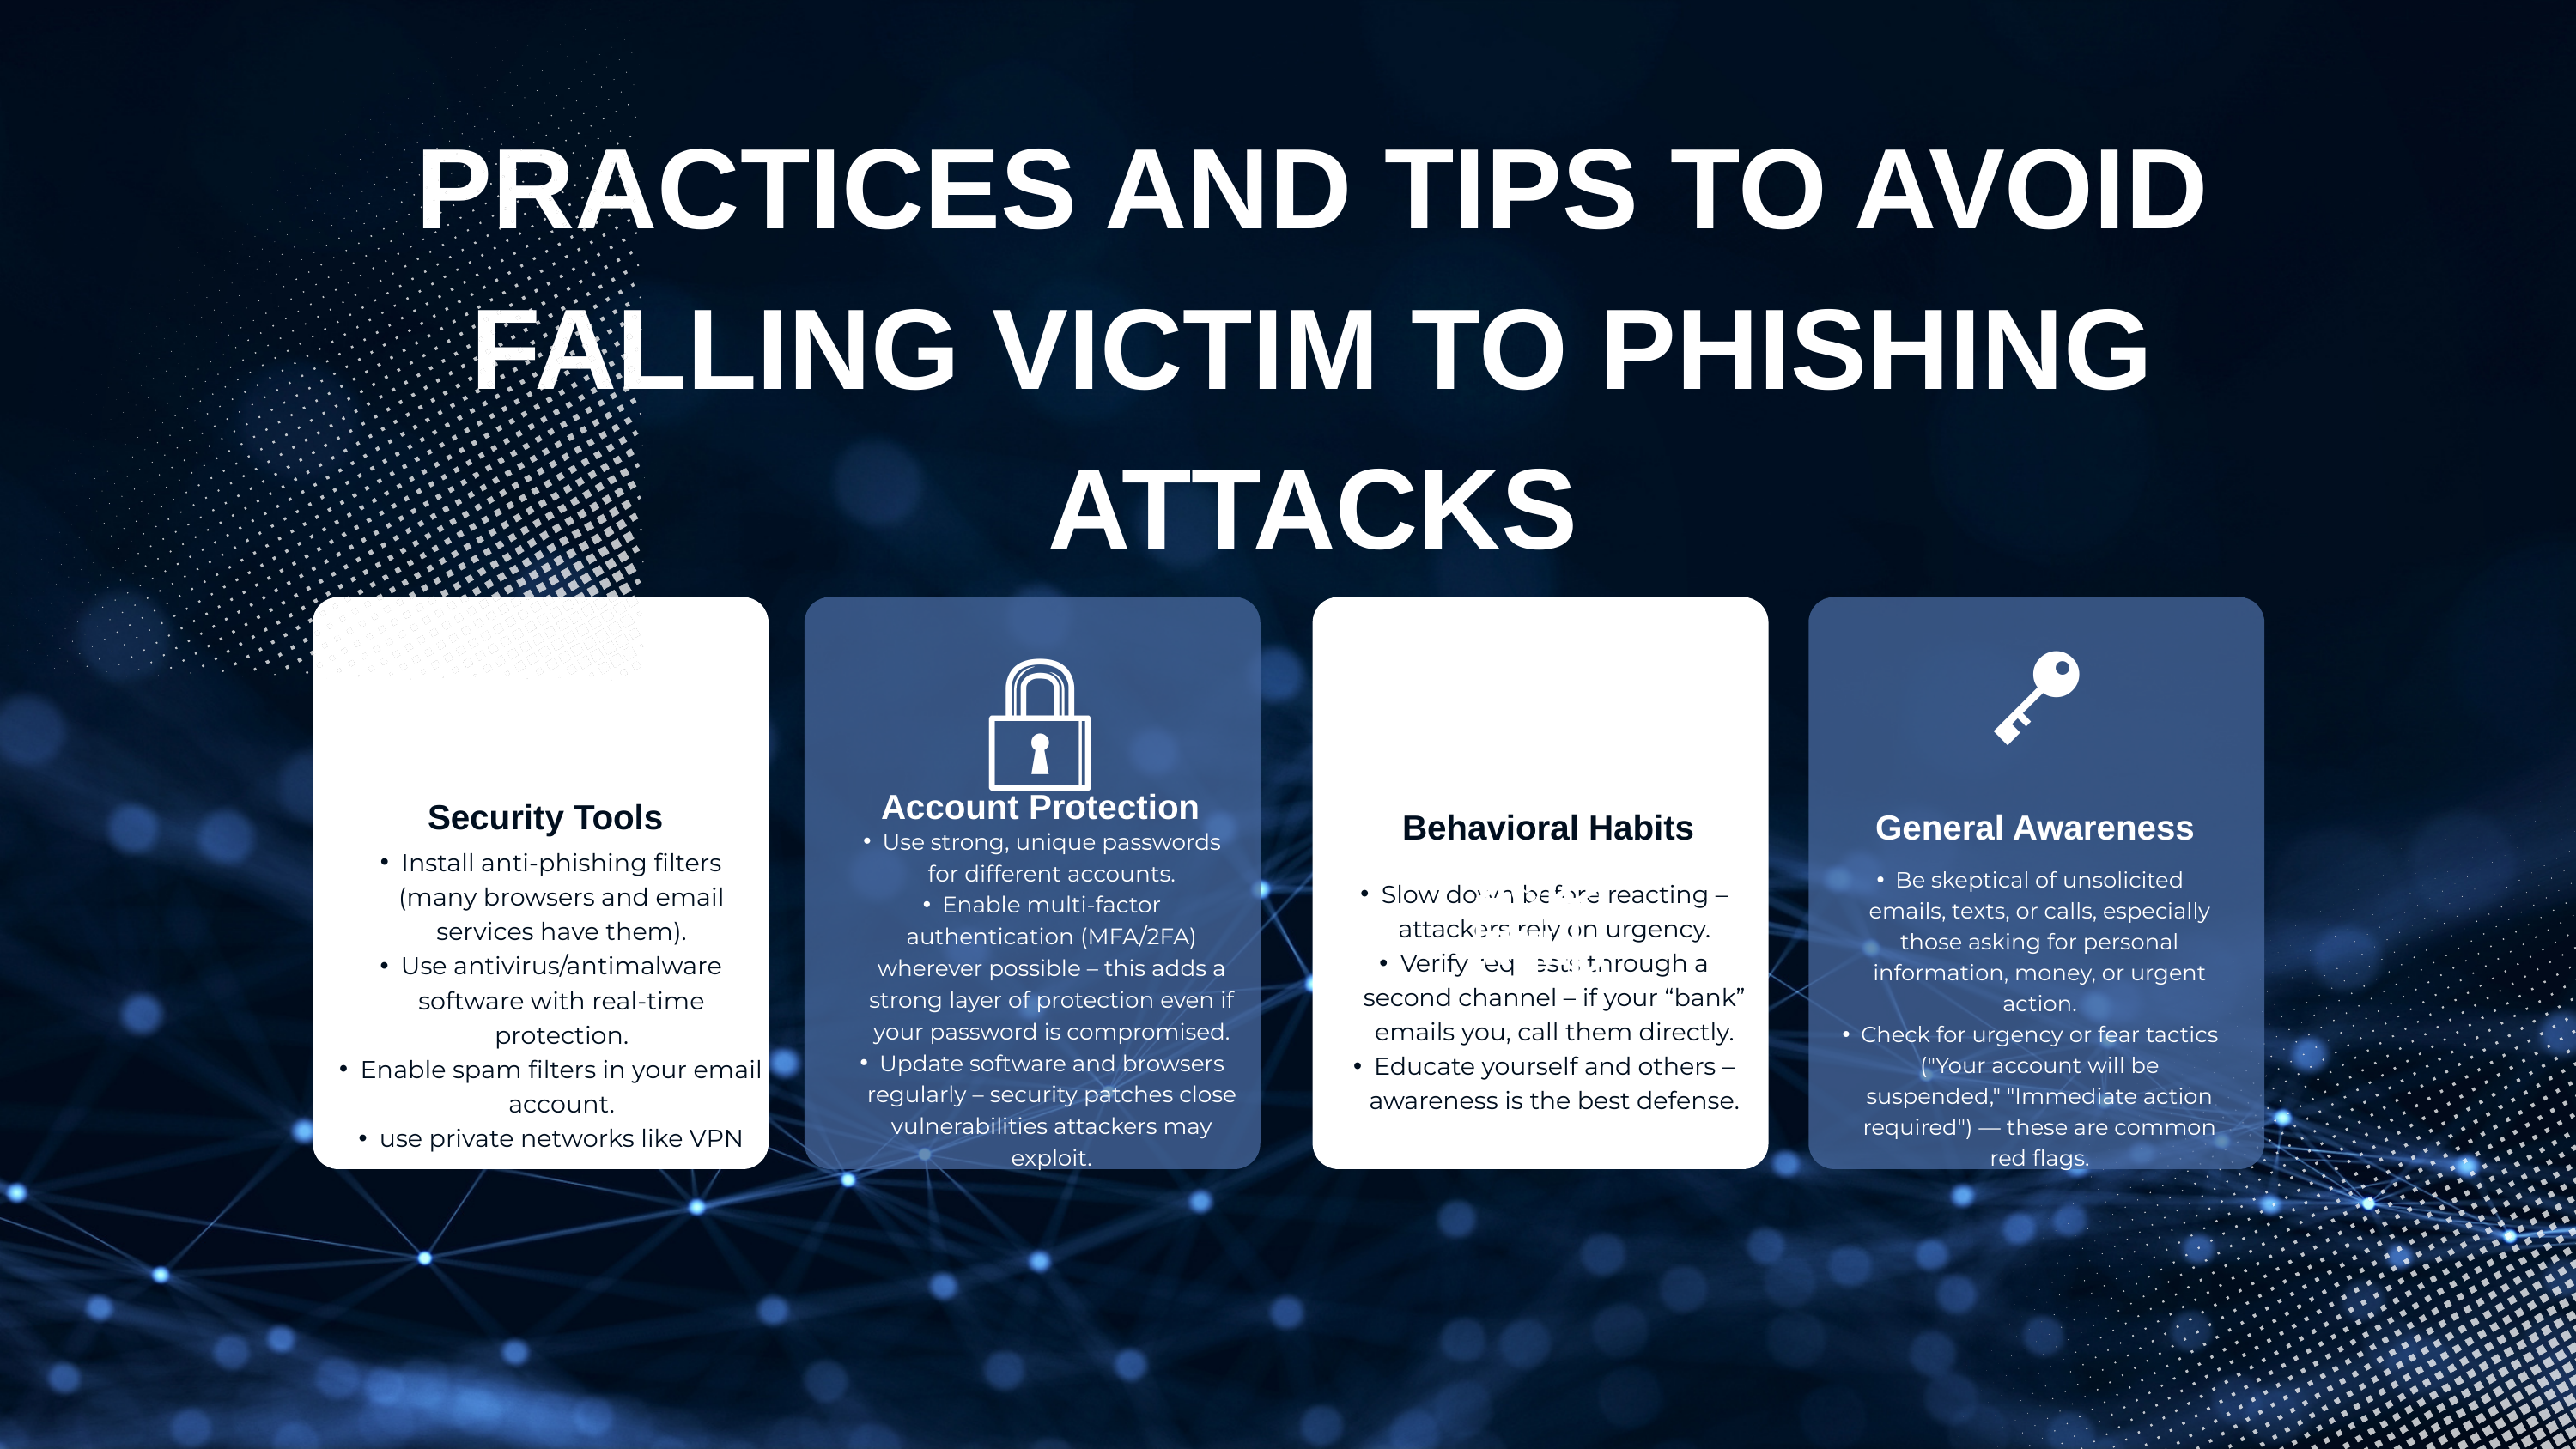

PRACTICES AND TIPS TO AVOID FALLING VICTIM TO PHISHING ATTACKS

🛡️
🔒
👩‍🏫

🔑
Account Protection

Security Tools
Behavioral Habits
General Awareness
Use strong, unique passwords for different accounts.
Enable multi-factor authentication (MFA/2FA) wherever possible – this adds a strong layer of protection even if your password is compromised.
Update software and browsers regularly – security patches close vulnerabilities attackers may exploit.

Install anti-phishing filters (many browsers and email services have them).
Use antivirus/antimalware software with real-time protection.
Enable spam filters in your email account.
use private networks like VPN

Be skeptical of unsolicited emails, texts, or calls, especially those asking for personal information, money, or urgent action.
Check for urgency or fear tactics ("Your account will be suspended," "Immediate action required") — these are common red flags.

Slow down before reacting – attackers rely on urgency.
Verify requests through a second channel – if your “bank” emails you, call them directly.
Educate yourself and others – awareness is the best defense.